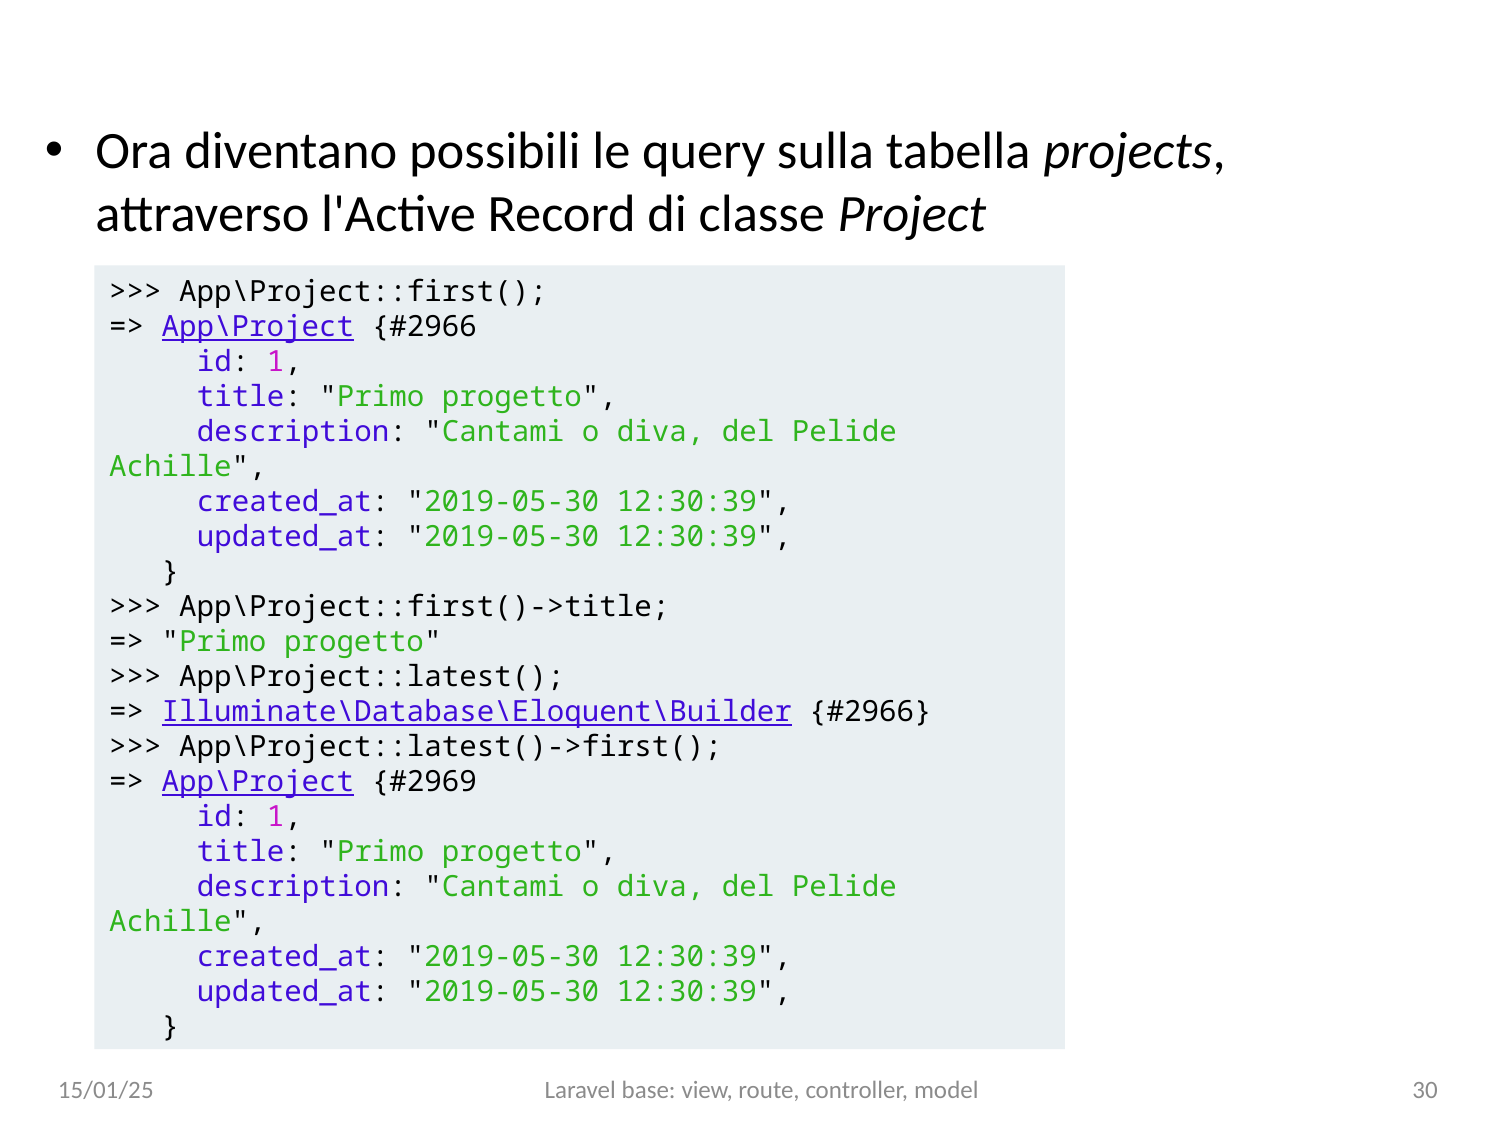

Ora diventano possibili le query sulla tabella projects, attraverso l'Active Record di classe Project
>>> App\Project::first();
=> App\Project {#2966
     id: 1,
     title: "Primo progetto",
     description: "Cantami o diva, del Pelide Achille",
     created_at: "2019-05-30 12:30:39",
     updated_at: "2019-05-30 12:30:39",
   }
>>> App\Project::first()->title;
=> "Primo progetto"
>>> App\Project::latest();
=> Illuminate\Database\Eloquent\Builder {#2966}
>>> App\Project::latest()->first();
=> App\Project {#2969
     id: 1,
     title: "Primo progetto",
     description: "Cantami o diva, del Pelide Achille",
     created_at: "2019-05-30 12:30:39",
     updated_at: "2019-05-30 12:30:39",
   }
15/01/25
Laravel base: view, route, controller, model
30